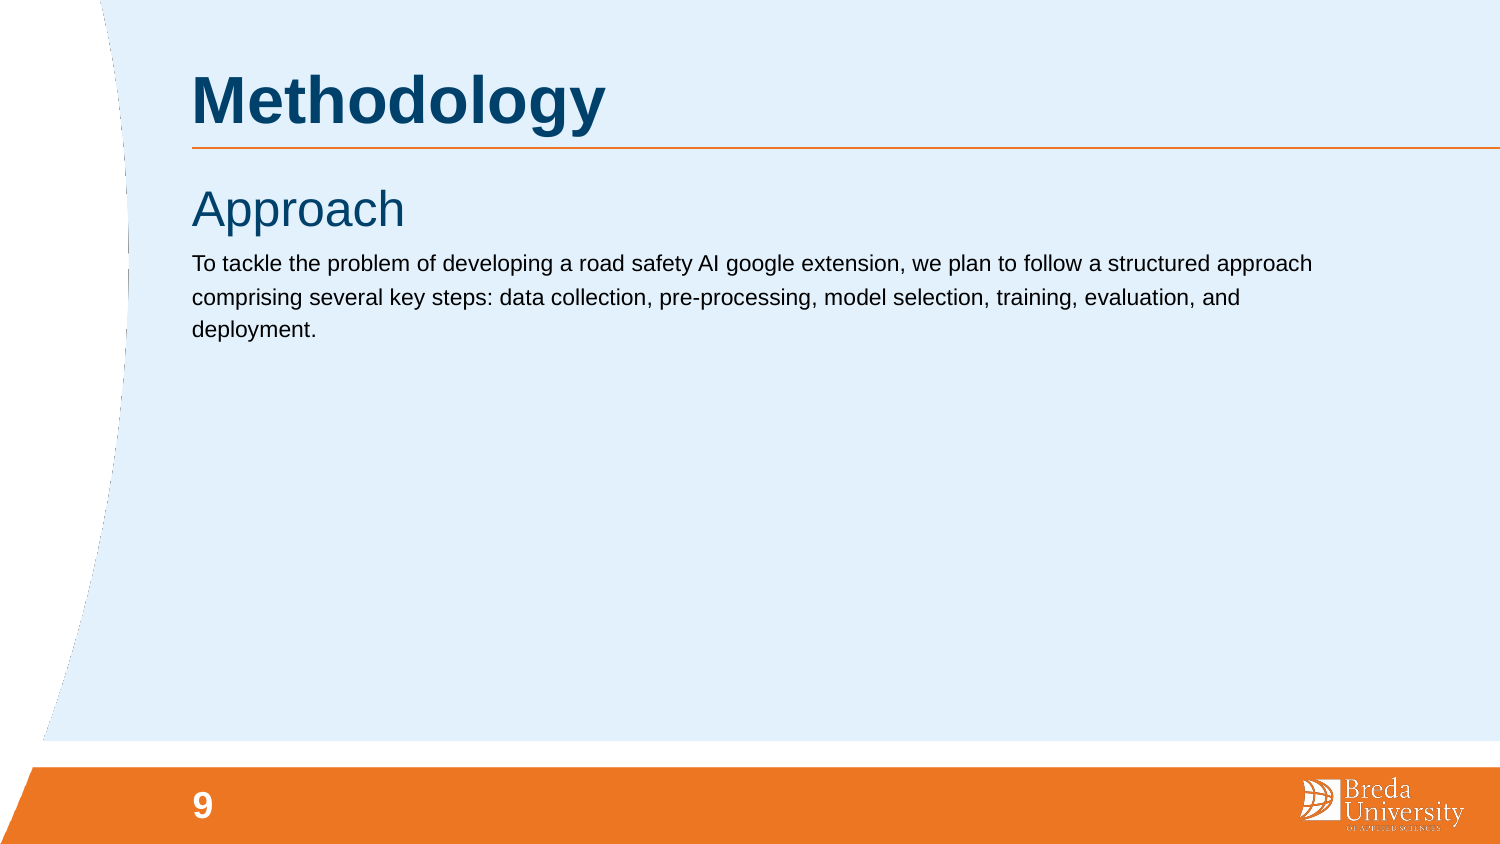

# Methodology
Approach
To tackle the problem of developing a road safety AI google extension, we plan to follow a structured approach comprising several key steps: data collection, pre-processing, model selection, training, evaluation, and deployment.
9